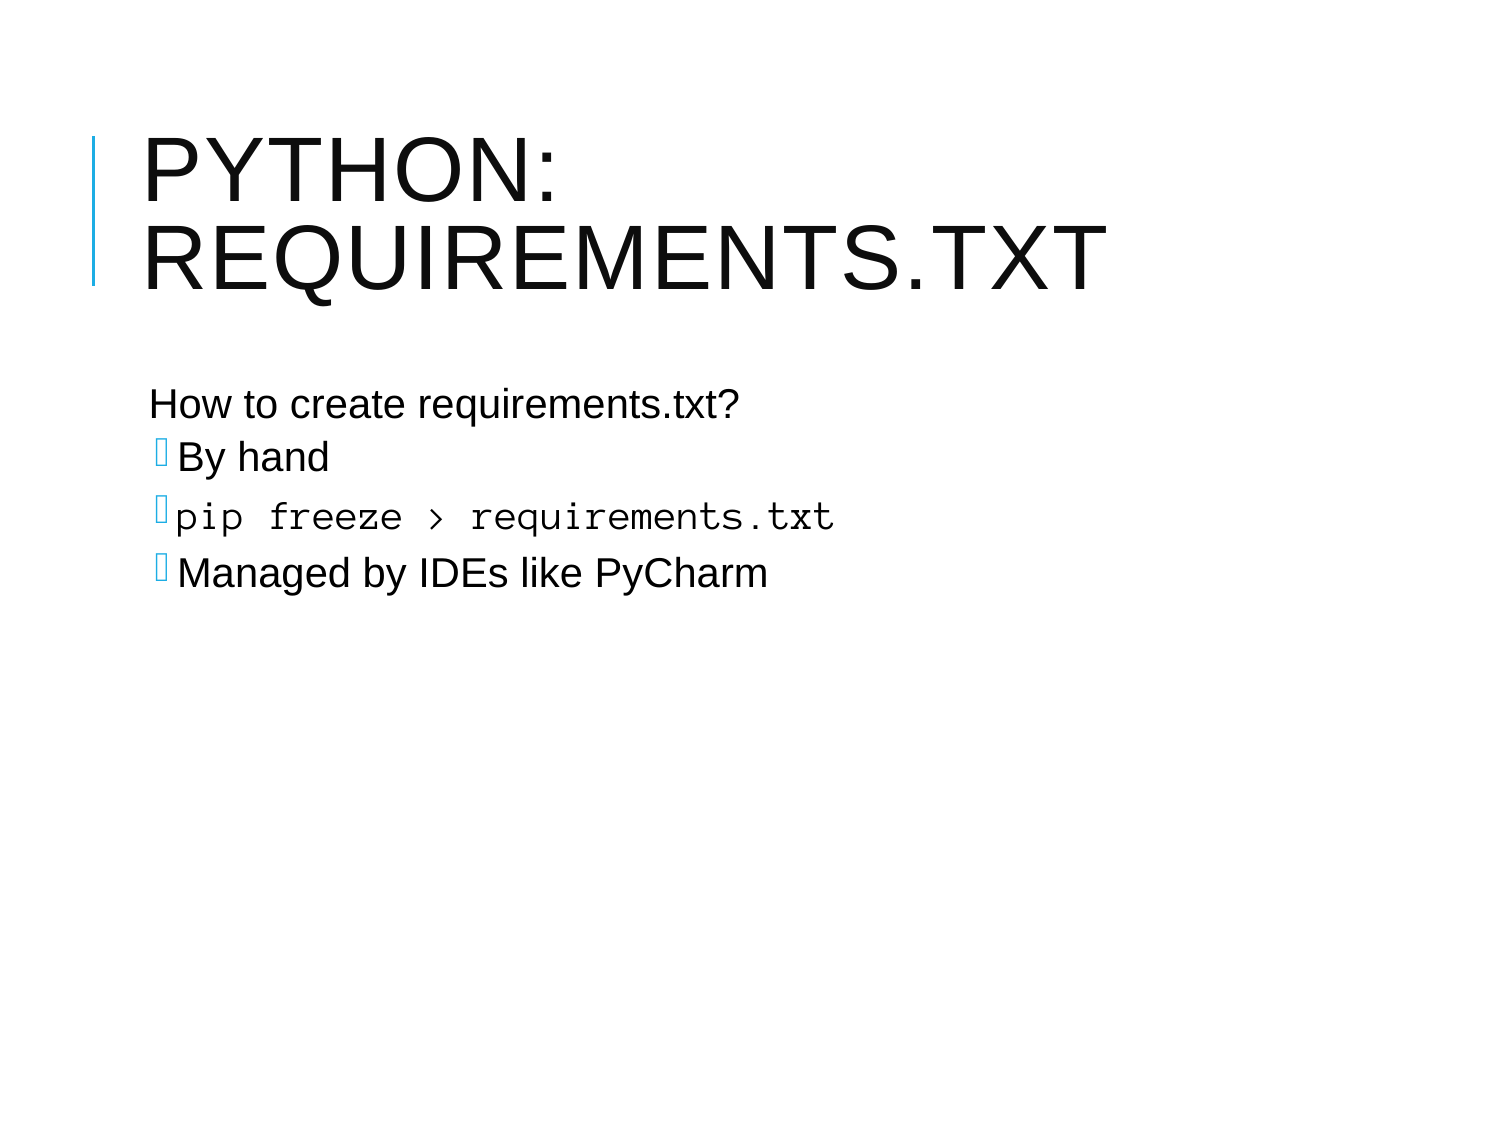

# PYTHON: requirements.txt
How to create requirements.txt?
By hand
pip freeze > requirements.txt
Managed by IDEs like PyCharm